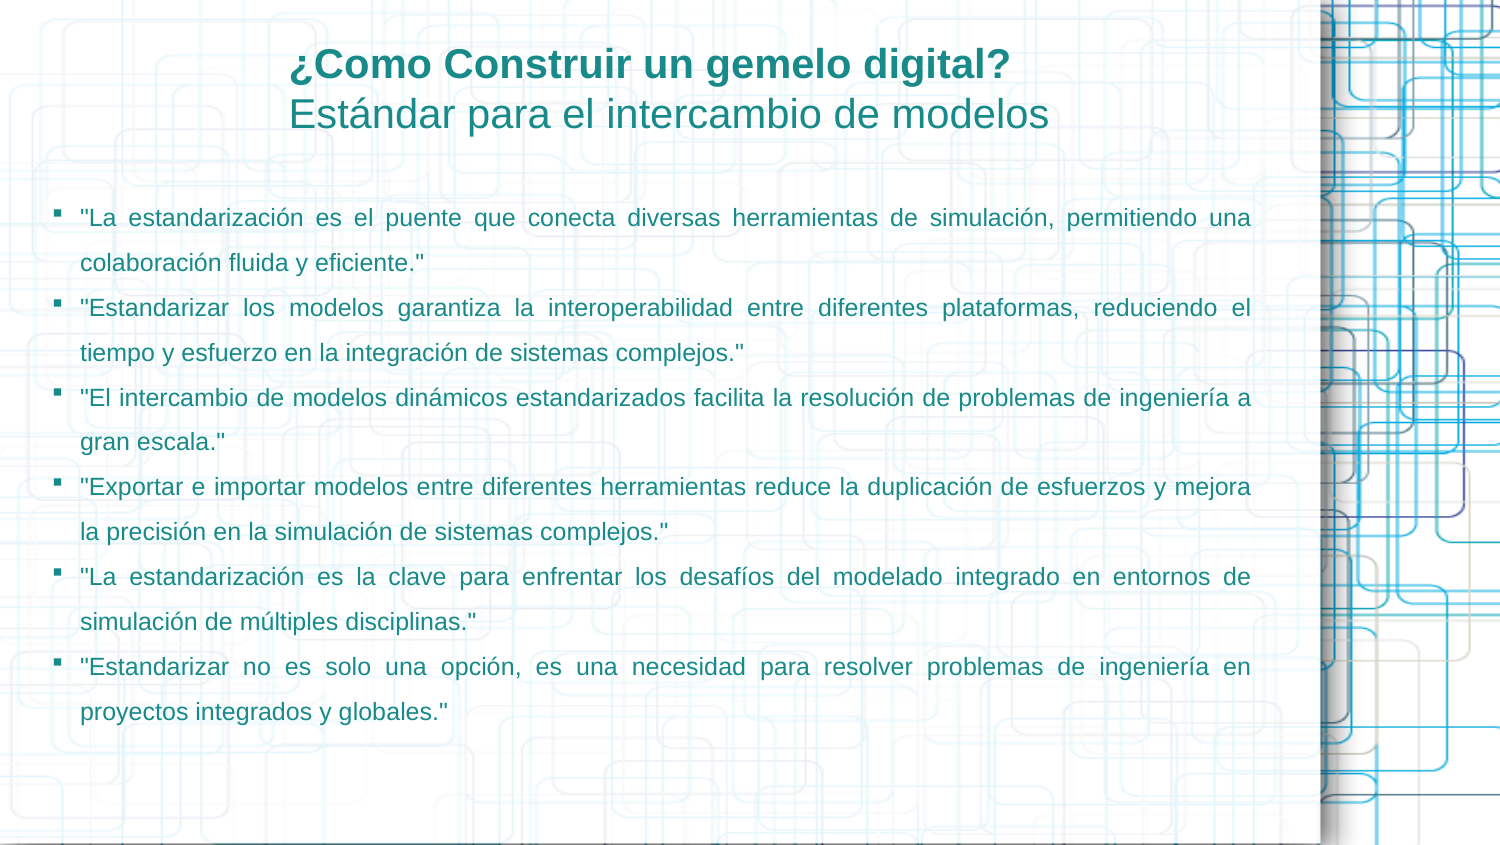

¿Como Construir un gemelo digital?
Estándar para el intercambio de modelos
"La estandarización es el puente que conecta diversas herramientas de simulación, permitiendo una colaboración fluida y eficiente."
"Estandarizar los modelos garantiza la interoperabilidad entre diferentes plataformas, reduciendo el tiempo y esfuerzo en la integración de sistemas complejos."
"El intercambio de modelos dinámicos estandarizados facilita la resolución de problemas de ingeniería a gran escala."
"Exportar e importar modelos entre diferentes herramientas reduce la duplicación de esfuerzos y mejora la precisión en la simulación de sistemas complejos."
"La estandarización es la clave para enfrentar los desafíos del modelado integrado en entornos de simulación de múltiples disciplinas."
"Estandarizar no es solo una opción, es una necesidad para resolver problemas de ingeniería en proyectos integrados y globales."